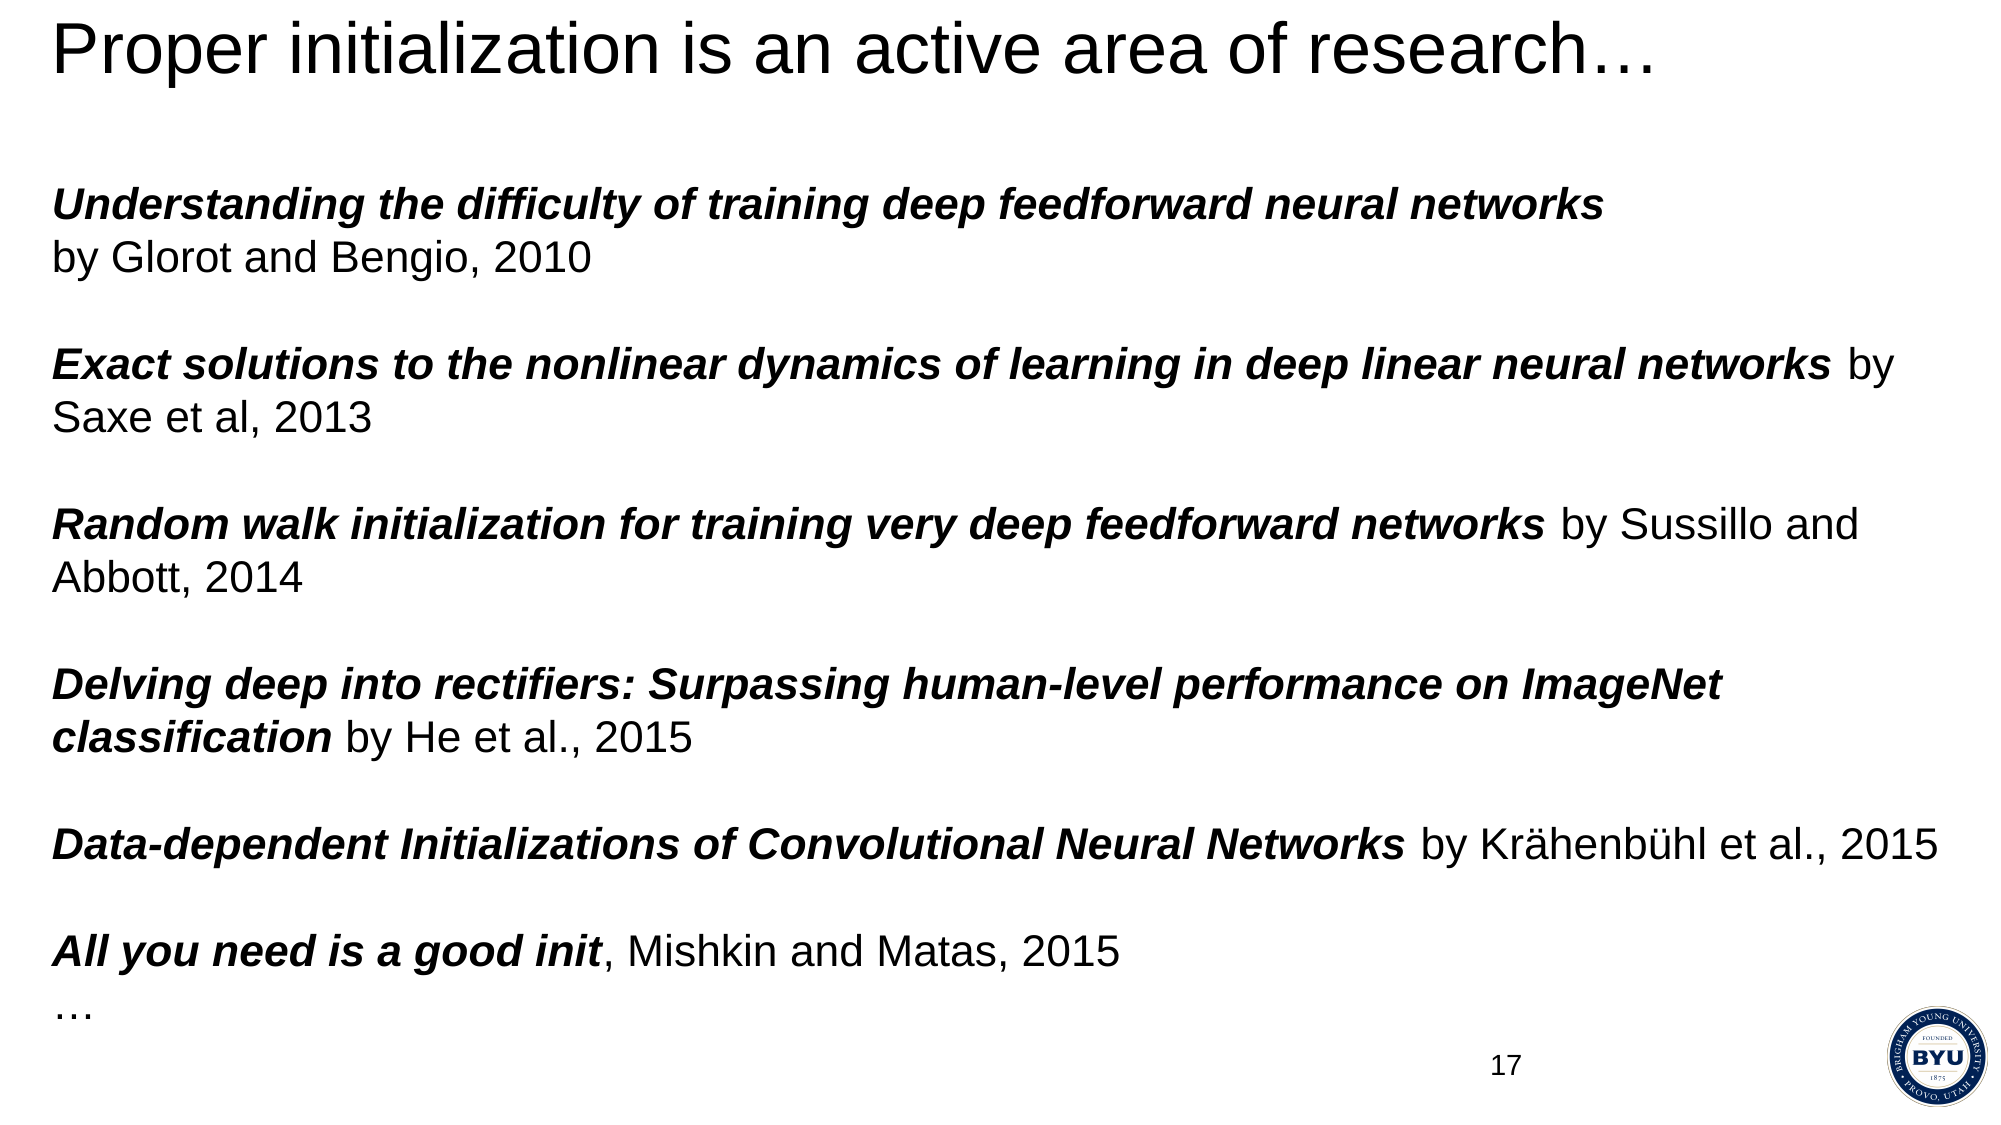

Proper initialization is an active area of research…

Understanding the difficulty of training deep feedforward neural networks
by Glorot and Bengio, 2010

Exact solutions to the nonlinear dynamics of learning in deep linear neural networks by Saxe et al, 2013

Random walk initialization for training very deep feedforward networks by Sussillo and Abbott, 2014

Delving deep into rectifiers: Surpassing human-level performance on ImageNet classification by He et al., 2015

Data-dependent Initializations of Convolutional Neural Networks by Krähenbühl et al., 2015

All you need is a good init, Mishkin and Matas, 2015
…
17